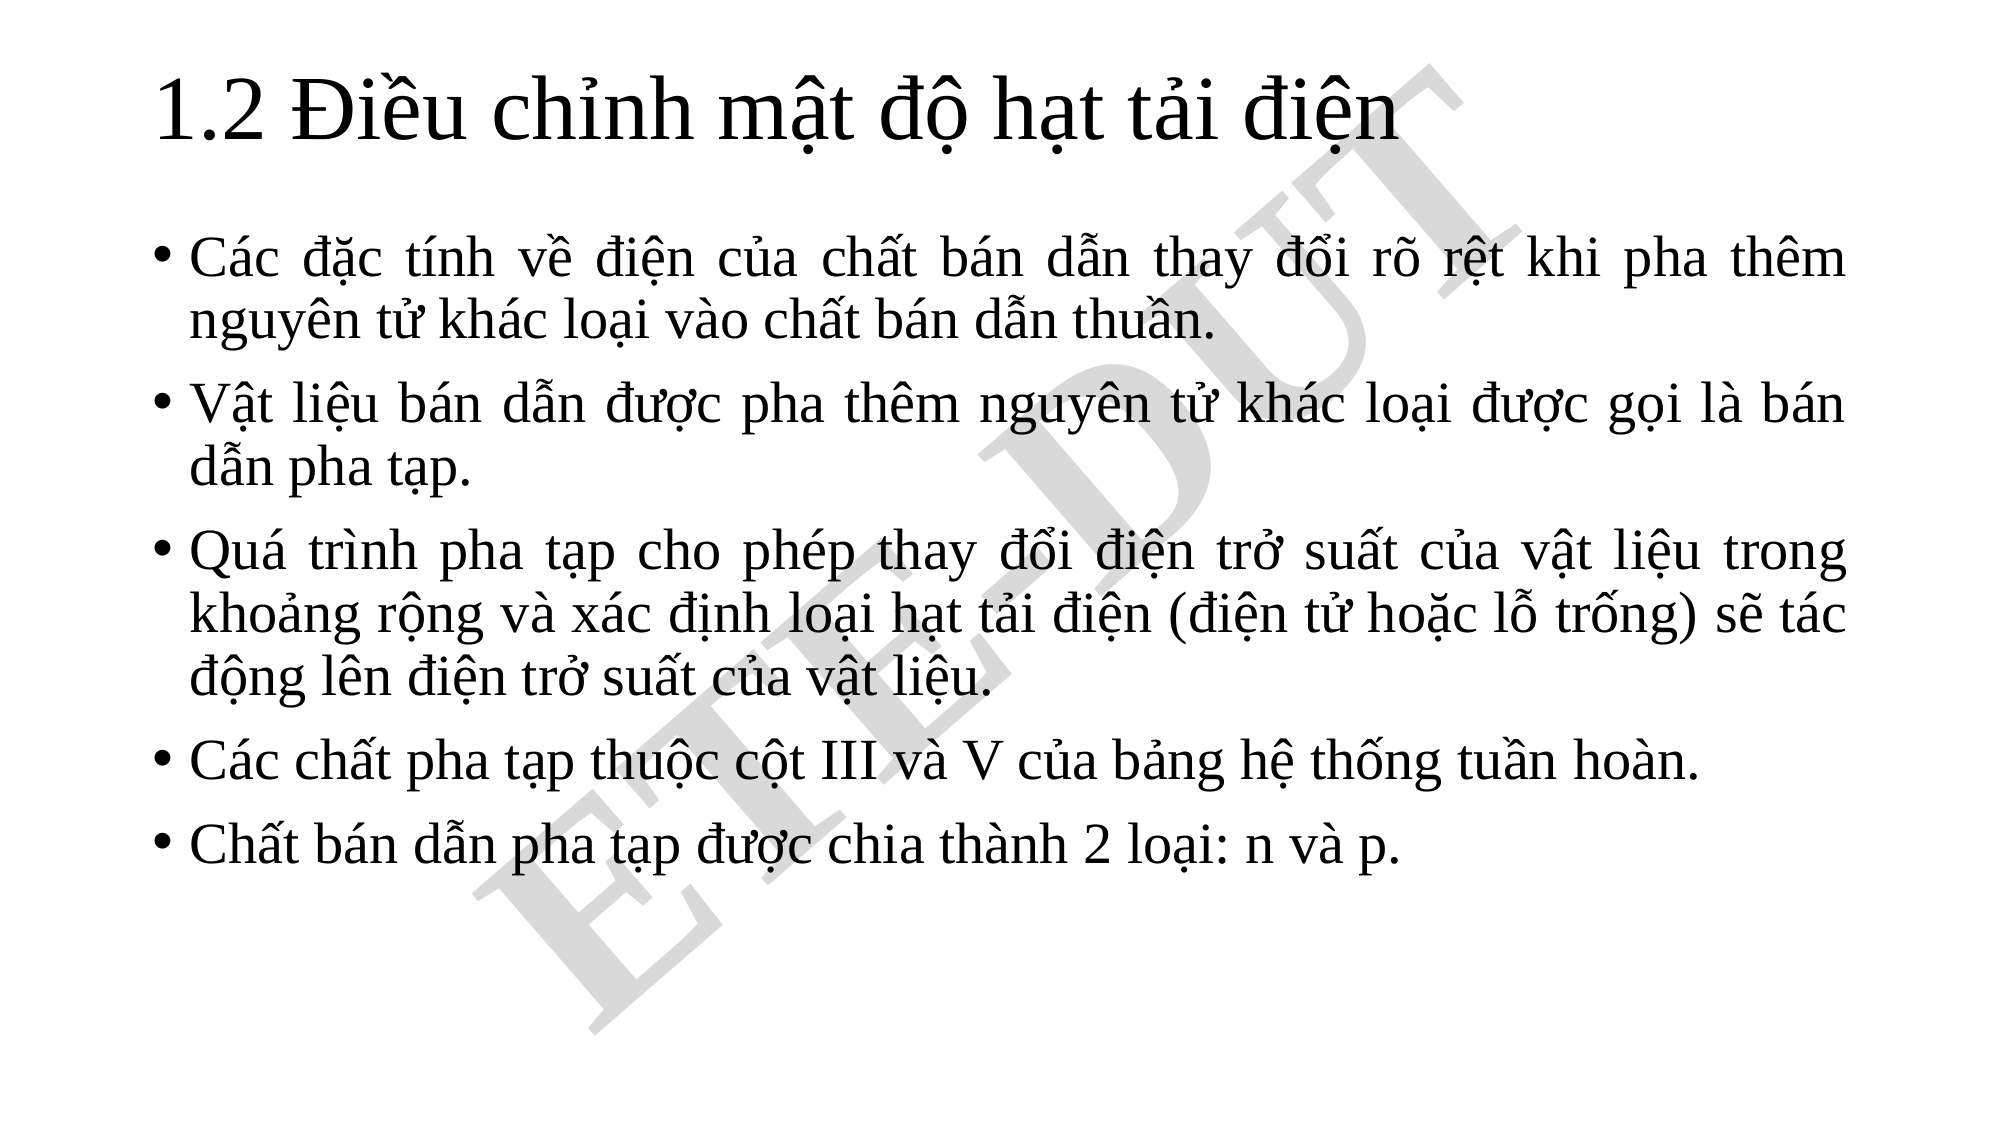

# 1.2 Điều chỉnh mật độ hạt tải điện
Các đặc tính về điện của chất bán dẫn thay đổi rõ rệt khi pha thêm nguyên tử khác loại vào chất bán dẫn thuần.
Vật liệu bán dẫn được pha thêm nguyên tử khác loại được gọi là bán dẫn pha tạp.
Quá trình pha tạp cho phép thay đổi điện trở suất của vật liệu trong khoảng rộng và xác định loại hạt tải điện (điện tử hoặc lỗ trống) sẽ tác động lên điện trở suất của vật liệu.
Các chất pha tạp thuộc cột III và V của bảng hệ thống tuần hoàn.
Chất bán dẫn pha tạp được chia thành 2 loại: n và p.